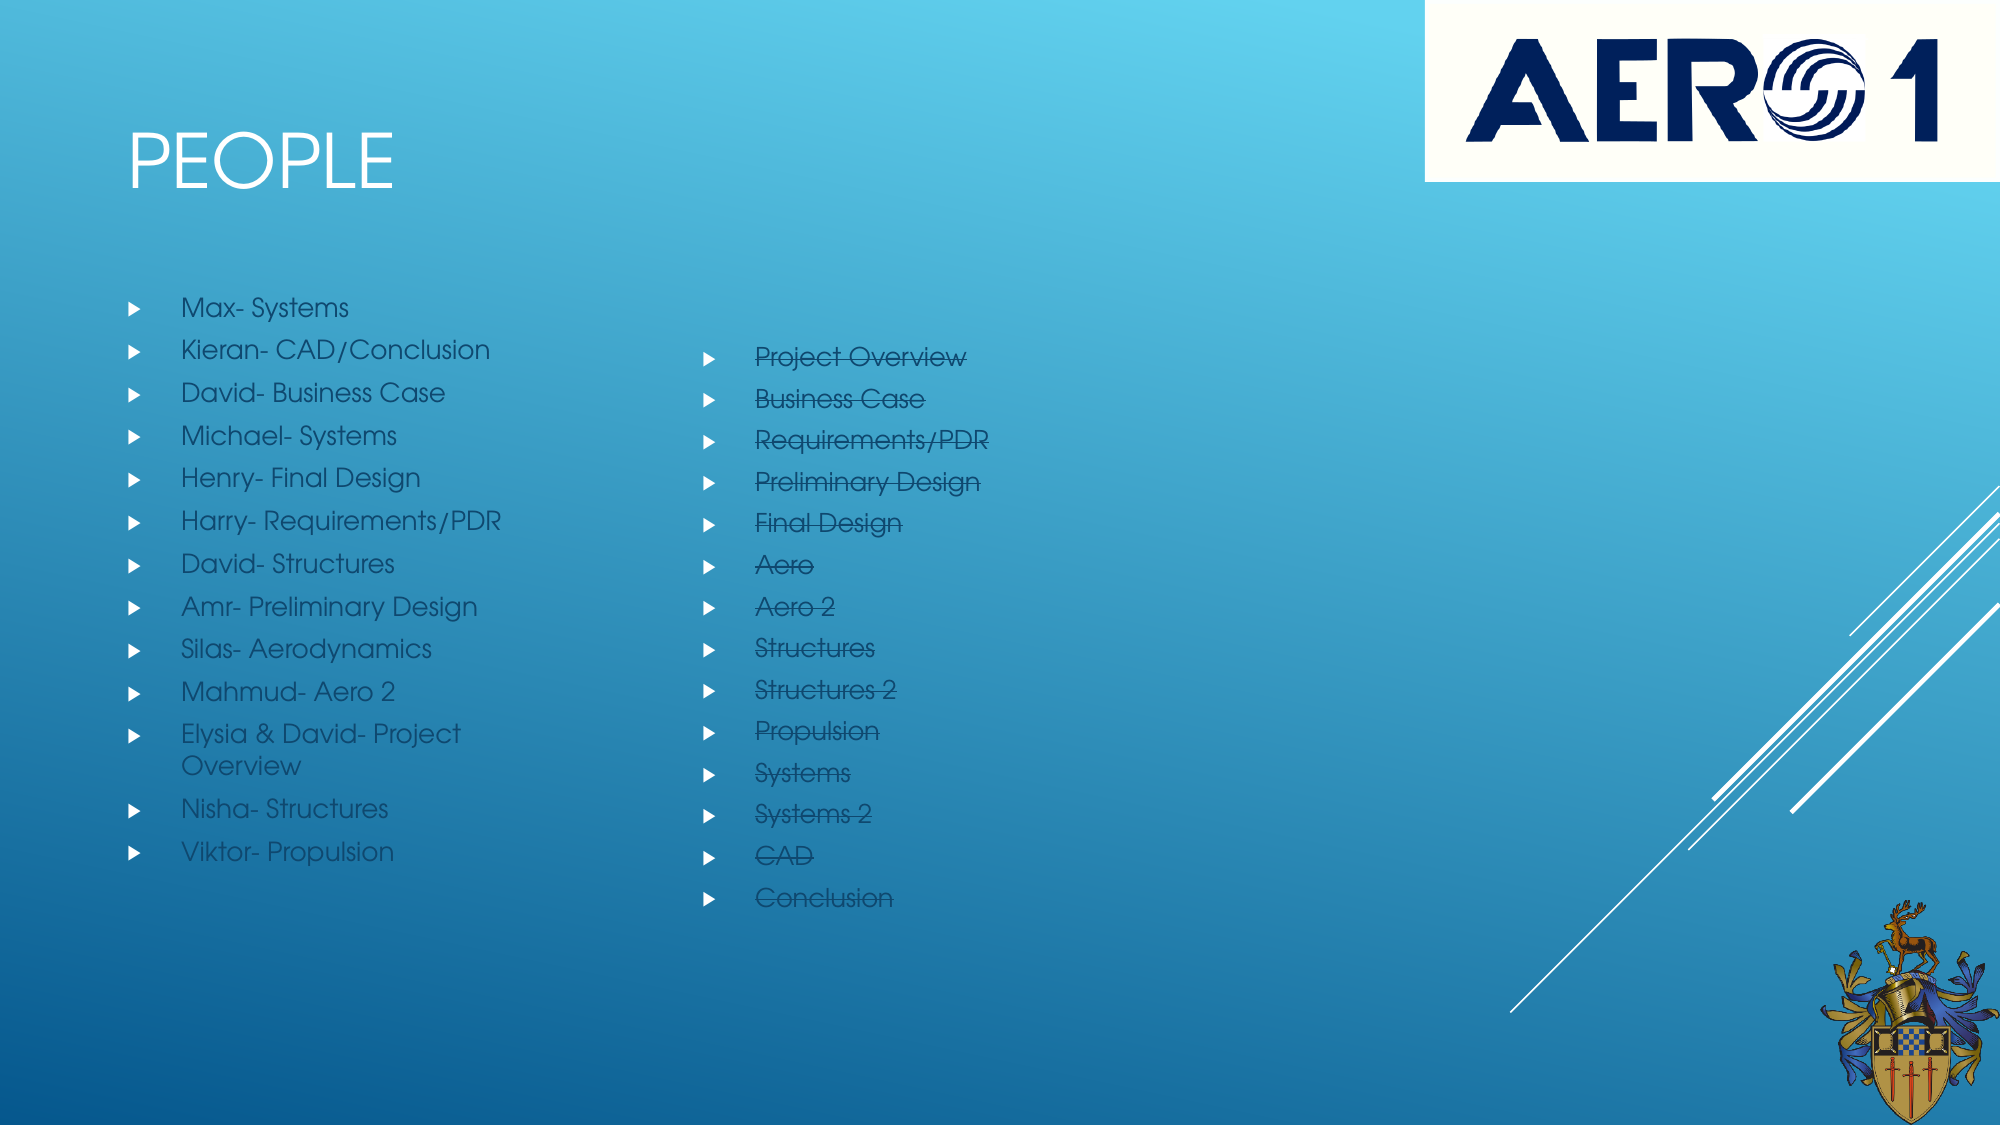

# PEOPLE
Max- Systems
Kieran- CAD/Conclusion
David- Business Case
Michael- Systems
Henry- Final Design
Harry- Requirements/PDR
David- Structures
Amr- Preliminary Design
Silas- Aerodynamics
Mahmud- Aero 2
Elysia & David- Project Overview
Nisha- Structures
Viktor- Propulsion
Project Overview
Business Case
Requirements/PDR
Preliminary Design
Final Design
Aero
Aero 2
Structures
Structures 2
Propulsion
Systems
Systems 2
CAD
Conclusion